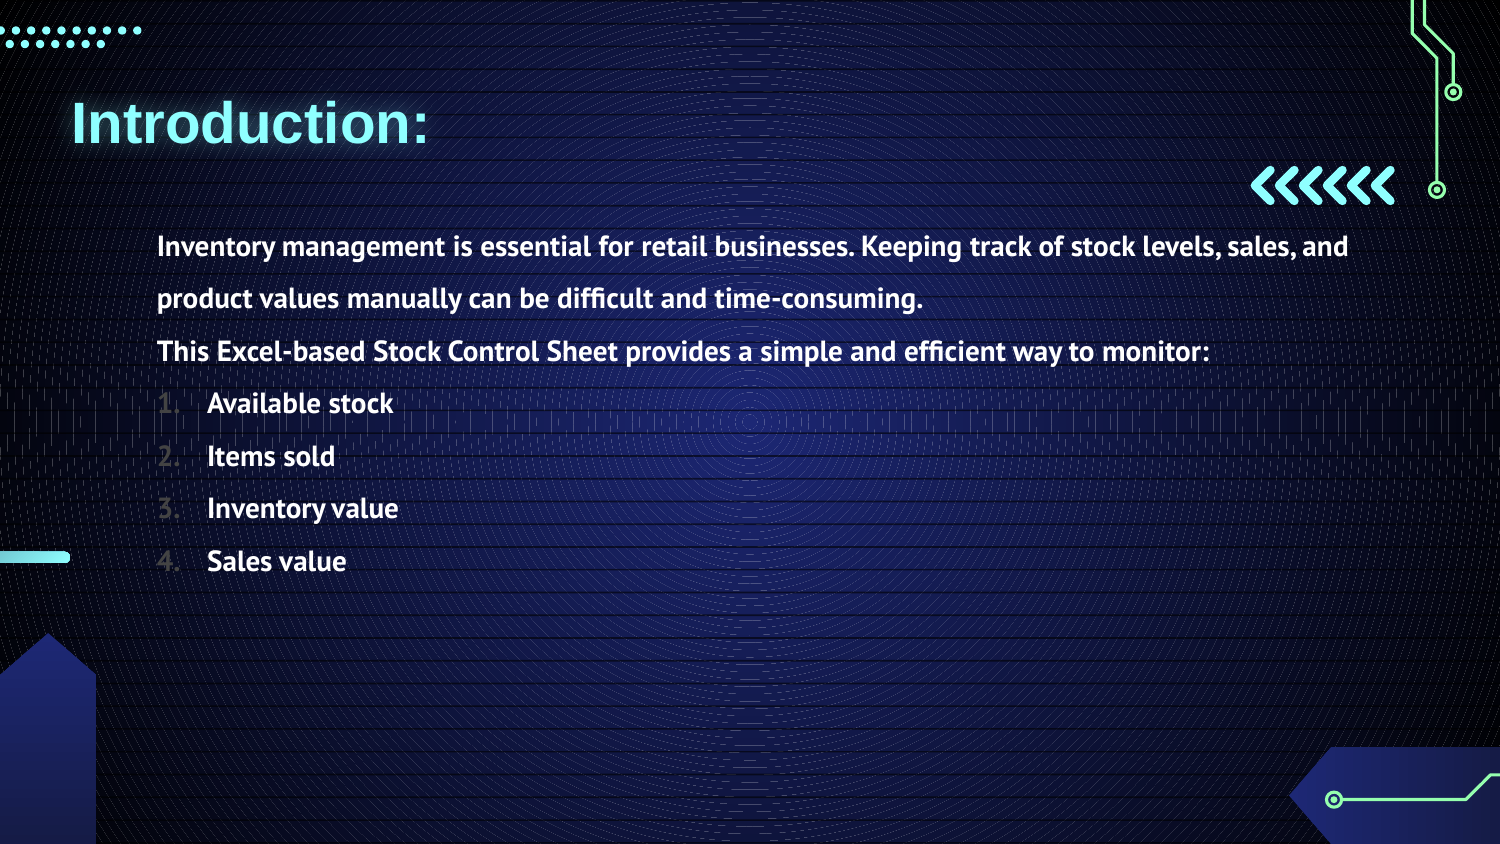

# Introduction:

Inventory management is essential for retail businesses. Keeping track of stock levels, sales, and product values manually can be difficult and time-consuming.
This Excel-based Stock Control Sheet provides a simple and efficient way to monitor:
Available stock
Items sold
Inventory value
Sales value